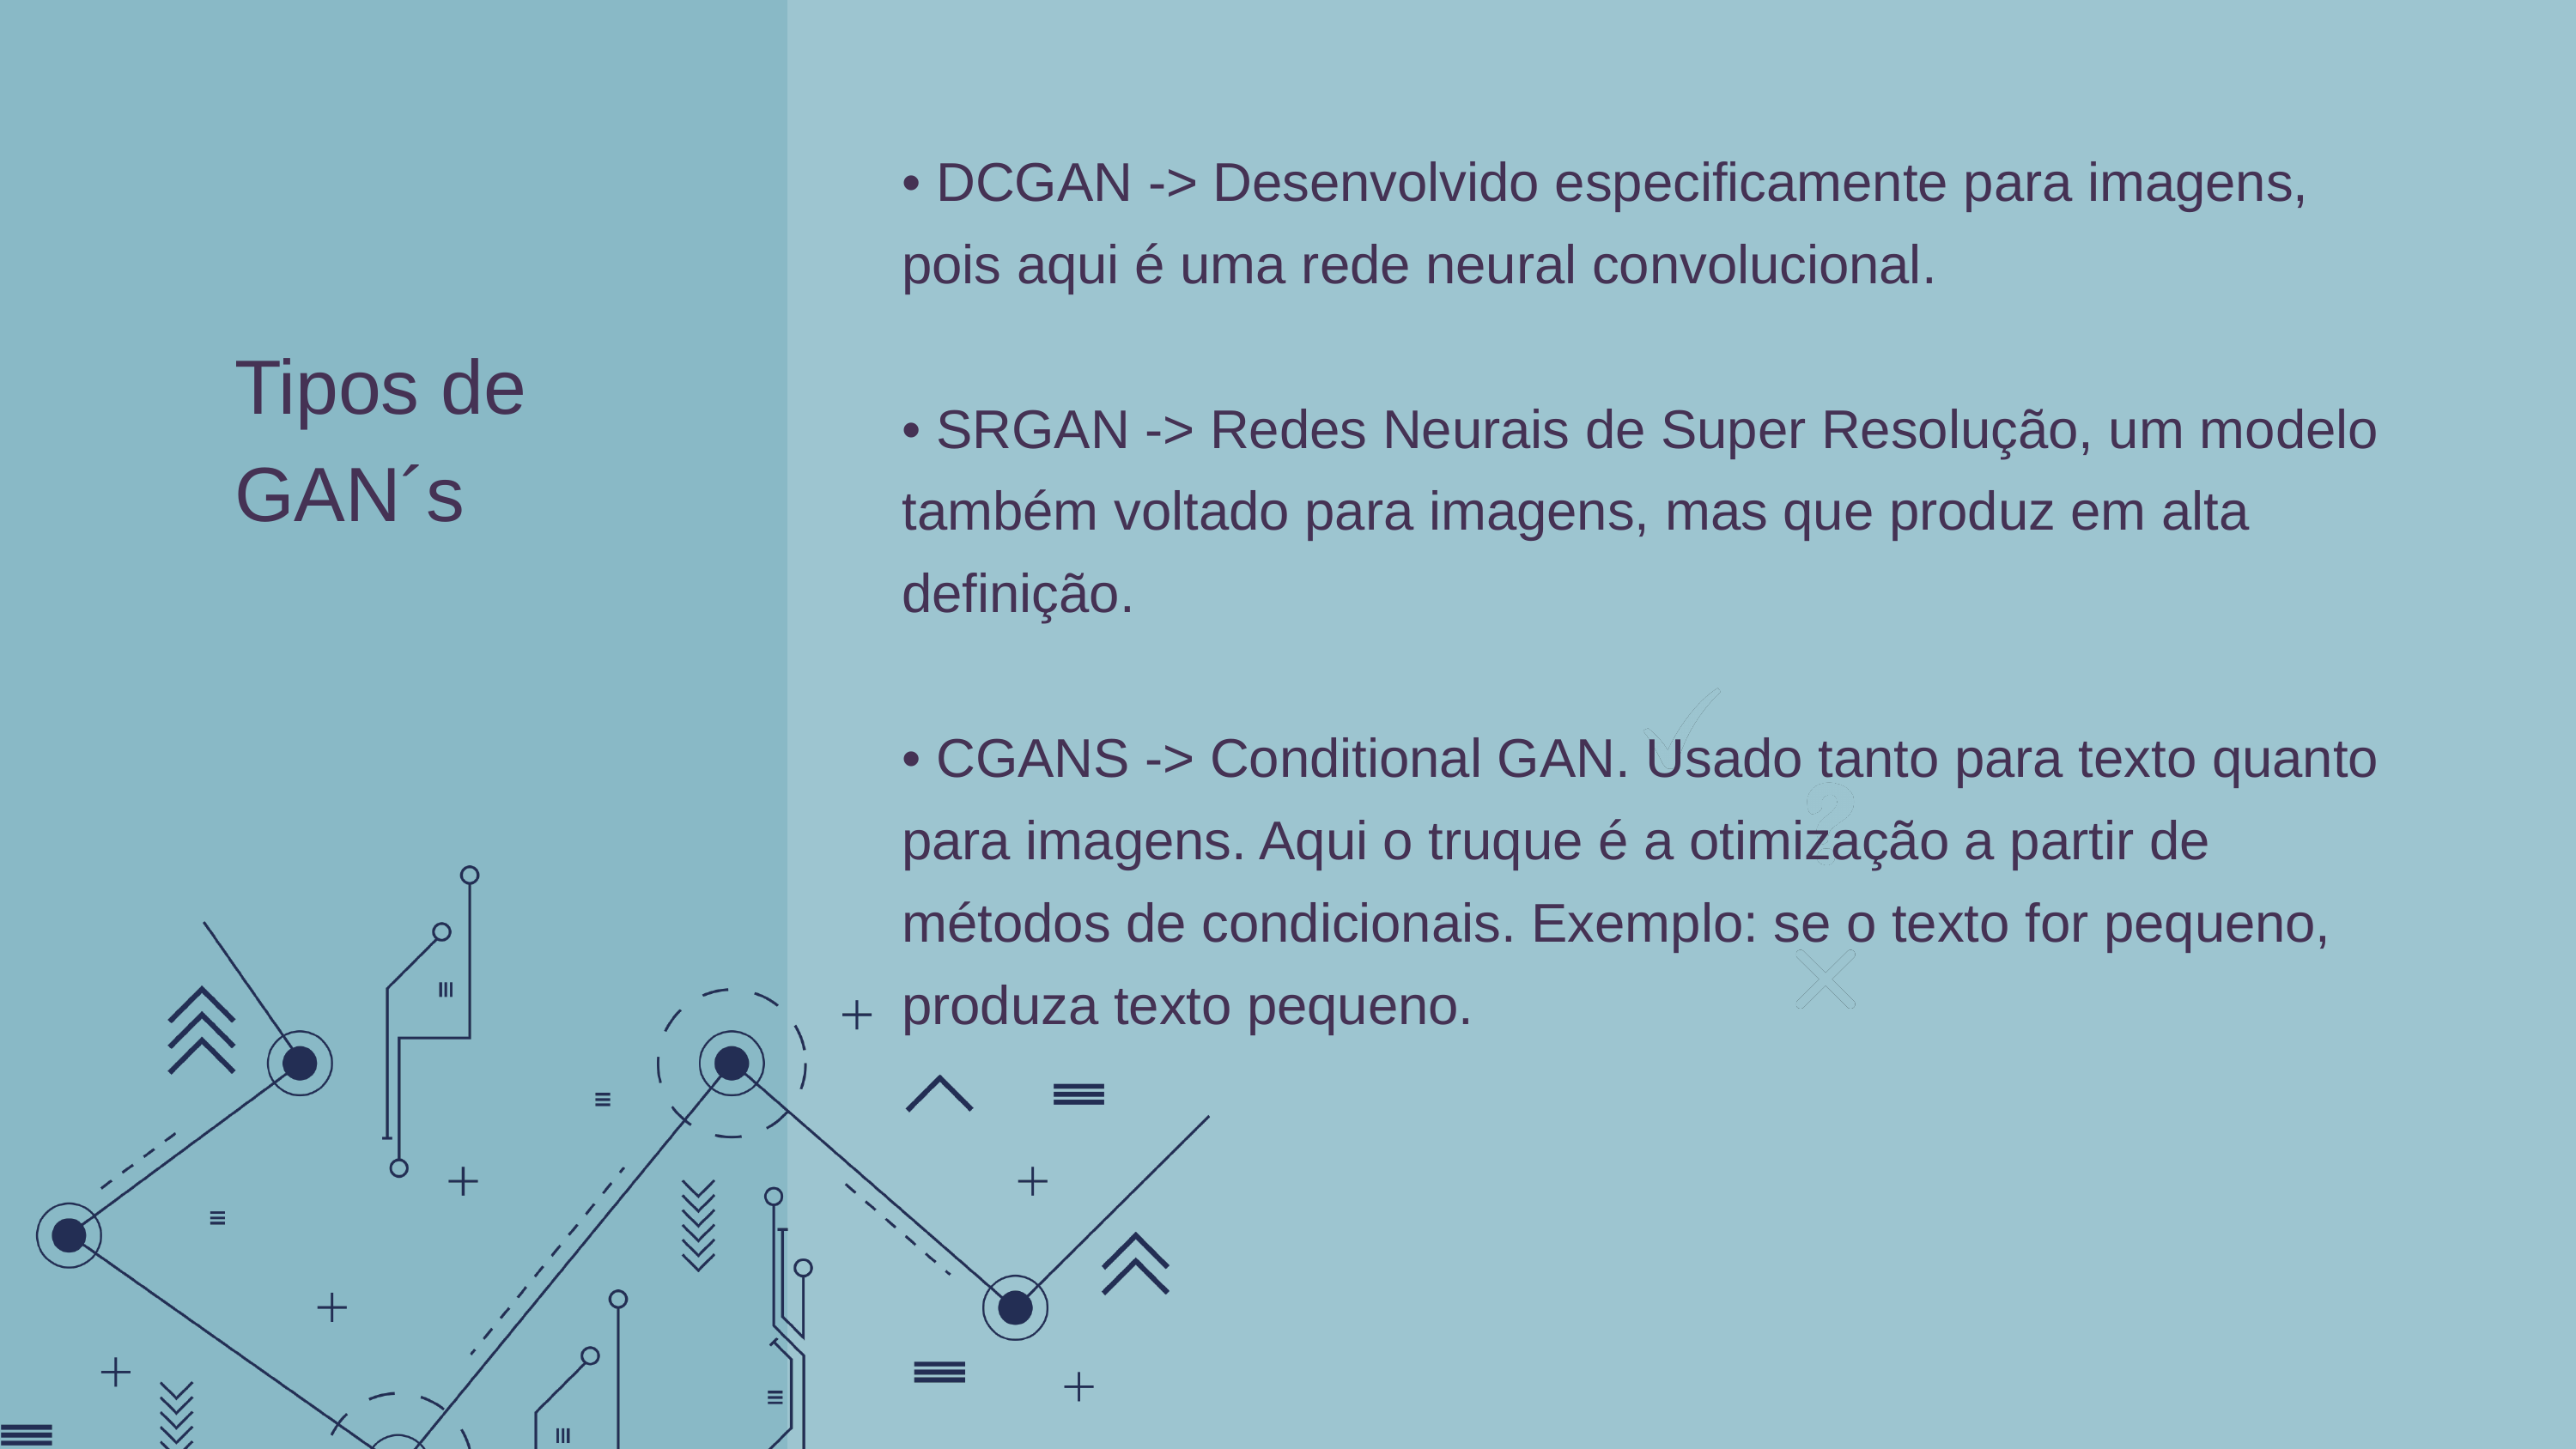

• DCGAN -> Desenvolvido especificamente para imagens, pois aqui é uma rede neural convolucional.

• SRGAN -> Redes Neurais de Super Resolução, um modelo também voltado para imagens, mas que produz em alta definição.

• CGANS -> Conditional GAN. Usado tanto para texto quanto para imagens. Aqui o truque é a otimização a partir de métodos de condicionais. Exemplo: se o texto for pequeno, produza texto pequeno.

Tipos de GAN´s